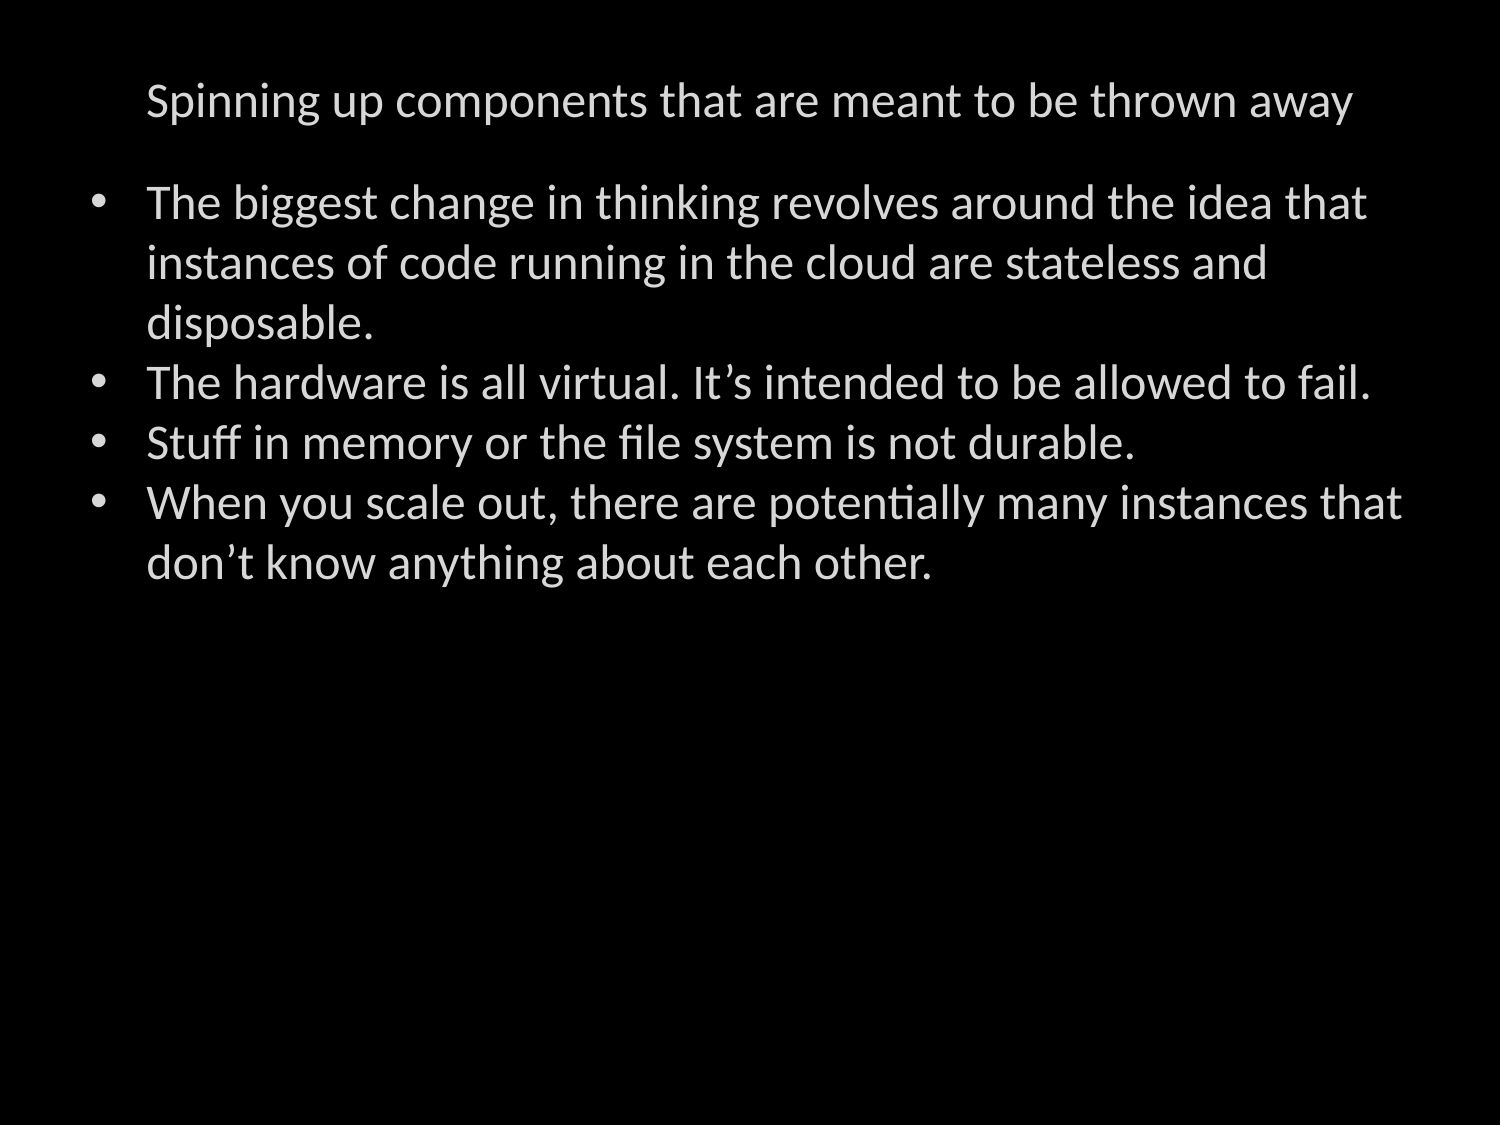

# Spinning up components that are meant to be thrown away
The biggest change in thinking revolves around the idea that instances of code running in the cloud are stateless and disposable.
The hardware is all virtual. It’s intended to be allowed to fail.
Stuff in memory or the file system is not durable.
When you scale out, there are potentially many instances that don’t know anything about each other.